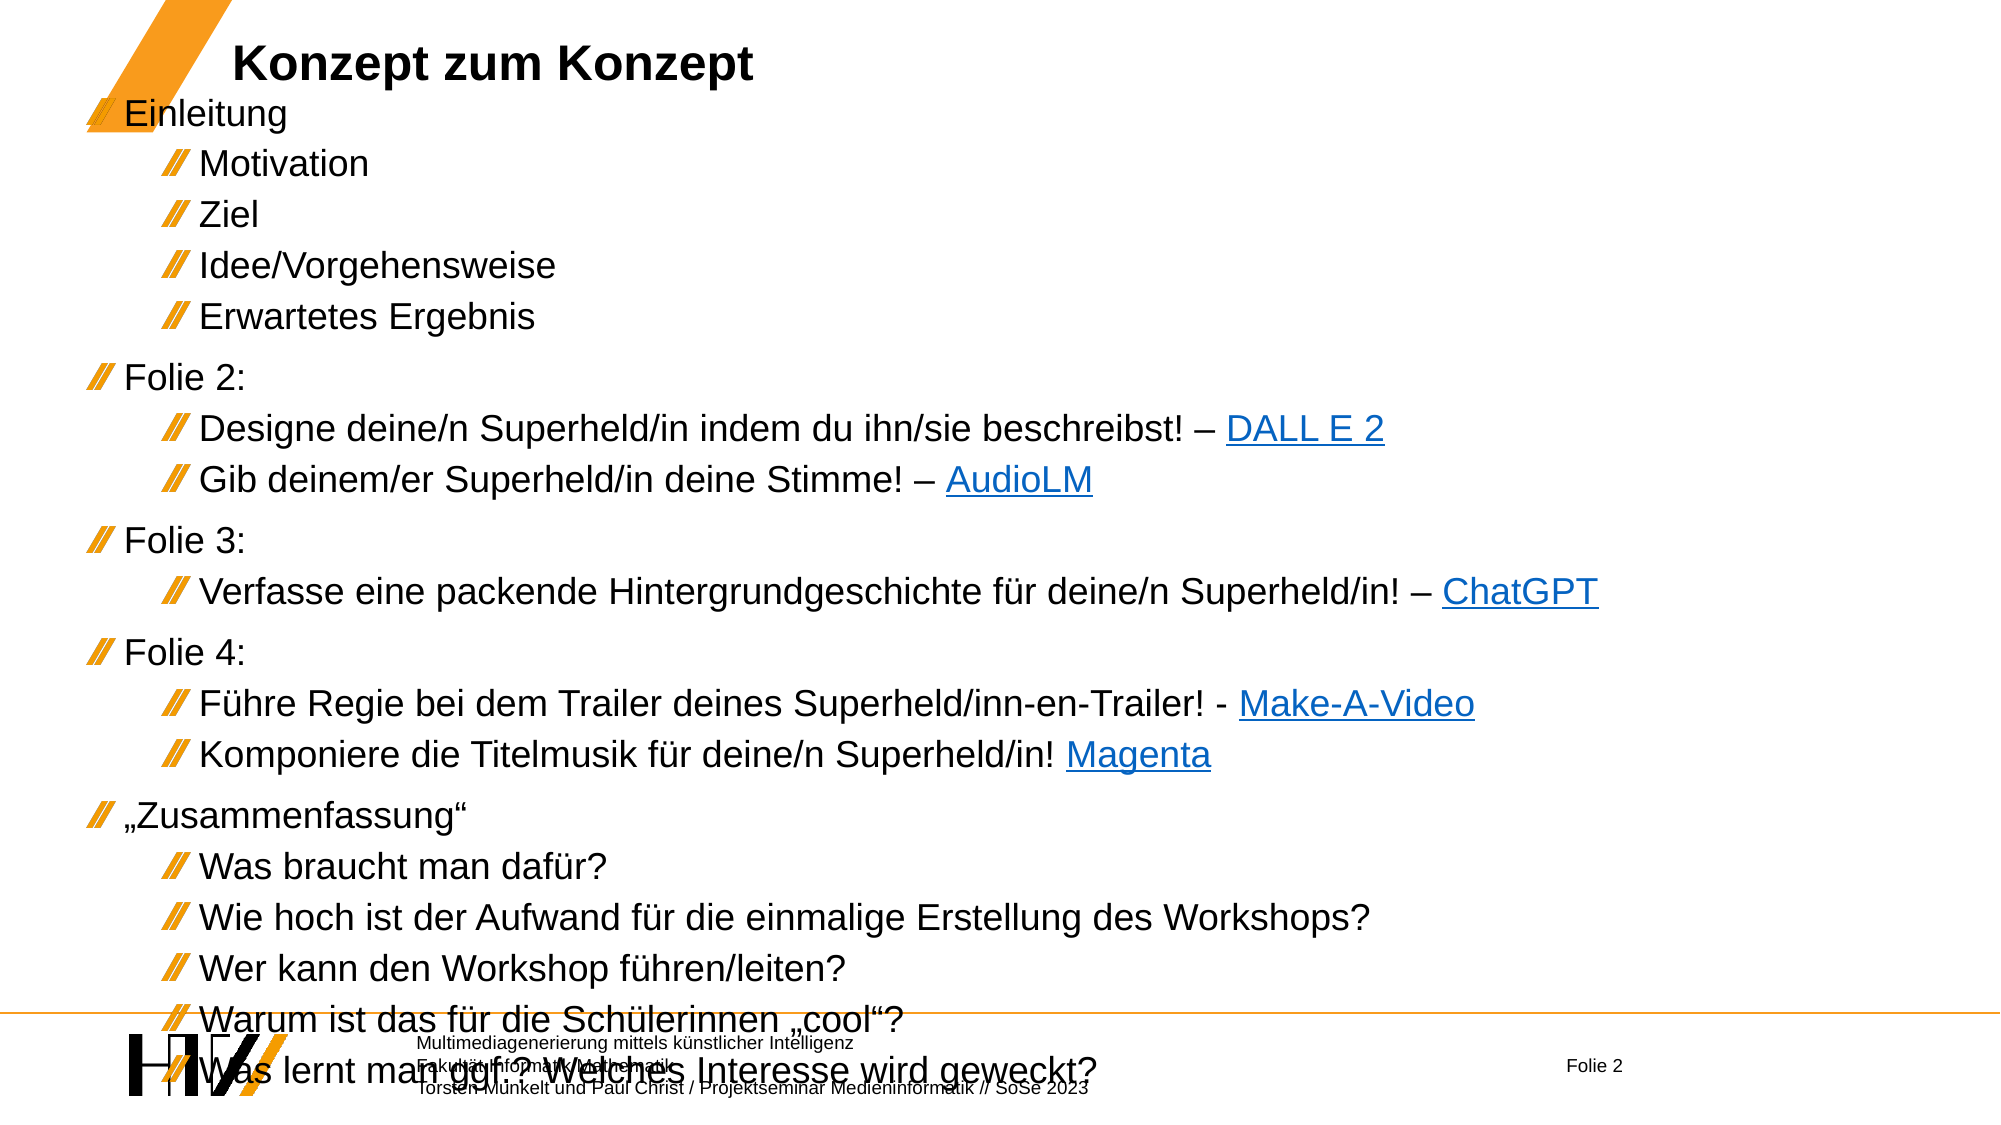

# Konzept zum Konzept
Einleitung
Motivation
Ziel
Idee/Vorgehensweise
Erwartetes Ergebnis
Folie 2:
Designe deine/n Superheld/in indem du ihn/sie beschreibst! – DALL E 2
Gib deinem/er Superheld/in deine Stimme! – AudioLM
Folie 3:
Verfasse eine packende Hintergrundgeschichte für deine/n Superheld/in! – ChatGPT
Folie 4:
Führe Regie bei dem Trailer deines Superheld/inn-en-Trailer! - Make-A-Video
Komponiere die Titelmusik für deine/n Superheld/in! Magenta
„Zusammenfassung“
Was braucht man dafür?
Wie hoch ist der Aufwand für die einmalige Erstellung des Workshops?
Wer kann den Workshop führen/leiten?
Warum ist das für die Schülerinnen „cool“?
Was lernt man ggf.? Welches Interesse wird geweckt?